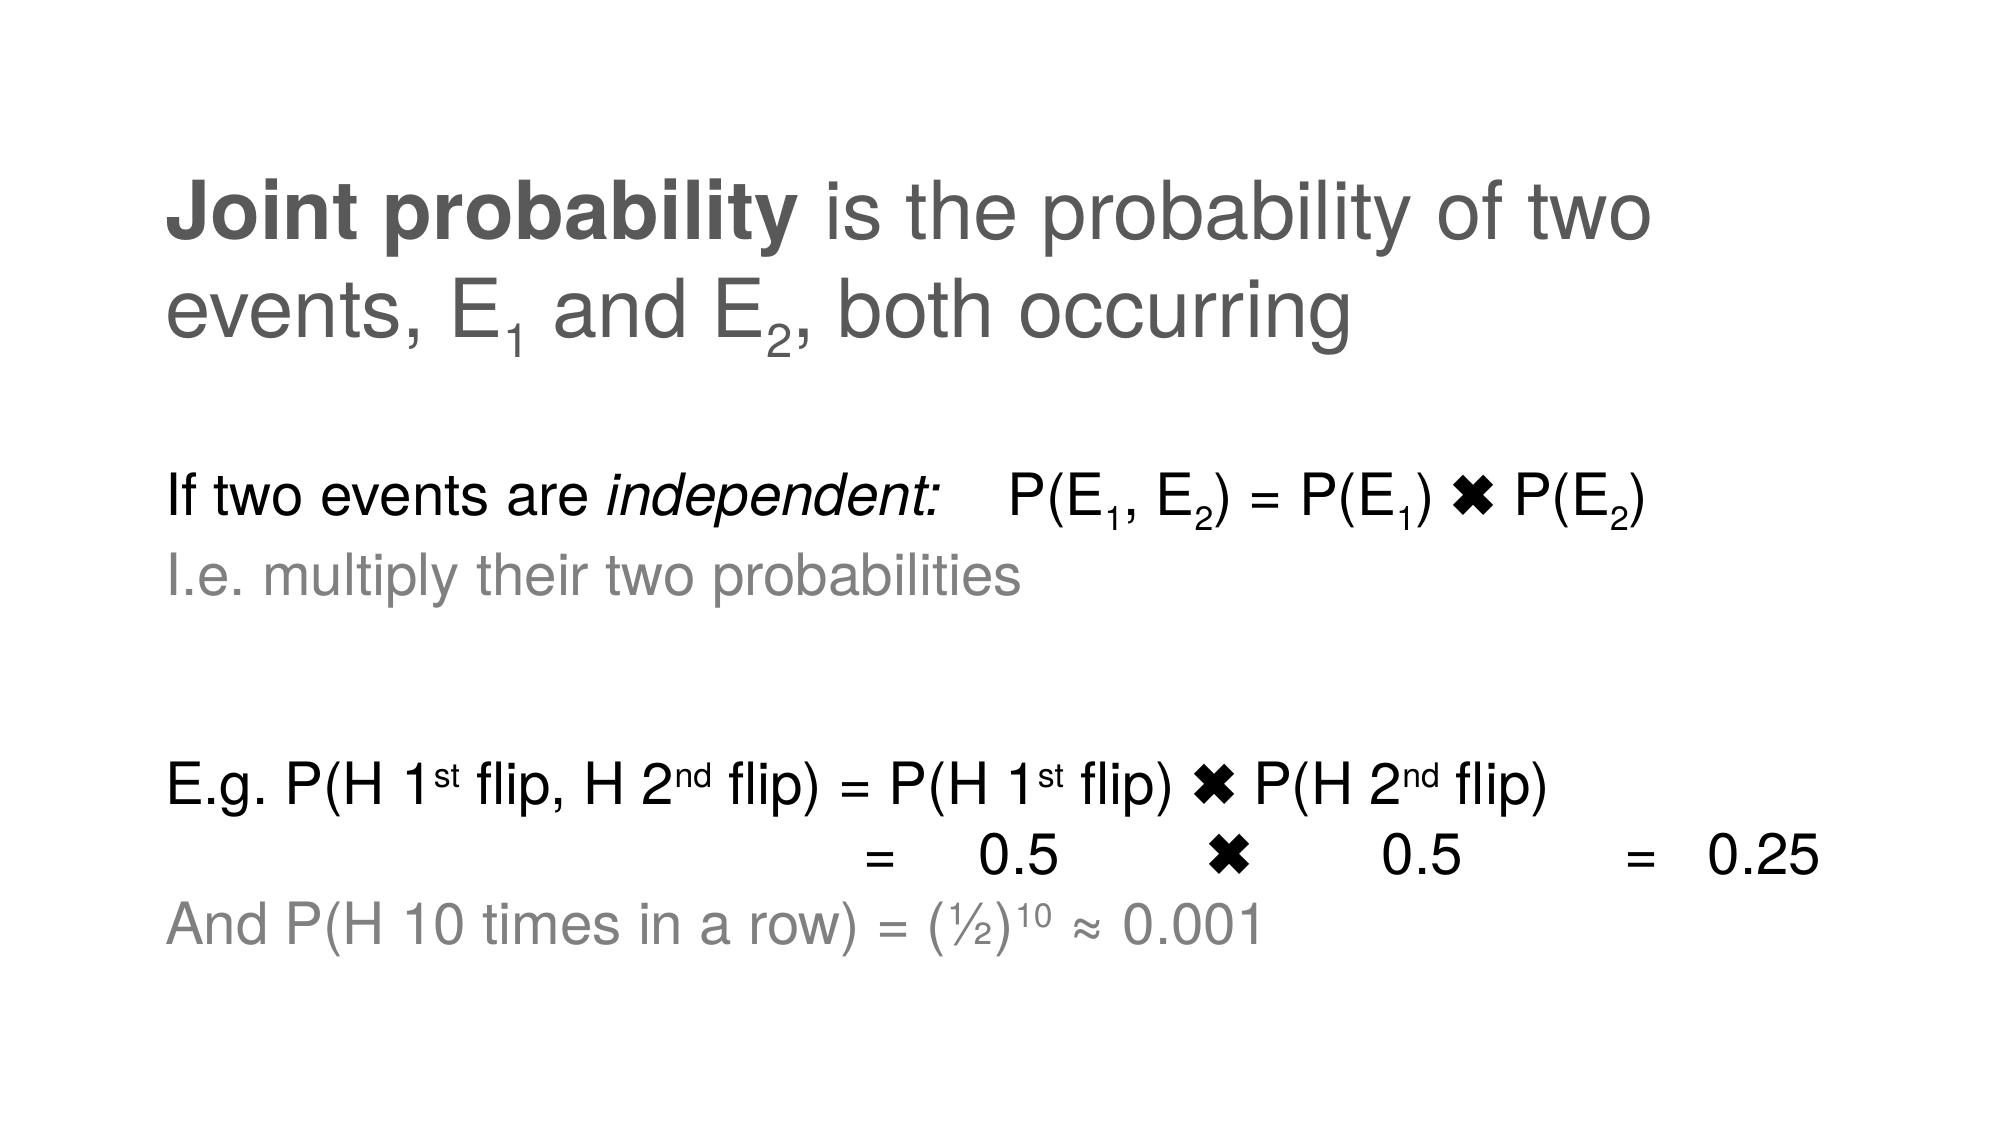

# Joint probability is the probability of two events, E1 and E2, both occurring
If two events are independent:    P(E1, E2) = P(E1) ✖️ P(E2)
I.e. multiply their two probabilities

E.g. P(H 1st flip, H 2nd flip) = P(H 1st flip) ✖️ P(H 2nd flip)
                                           =     0.5         ✖️        0.5          =   0.25
And P(H 10 times in a row) = (½)10 ≈ 0.001